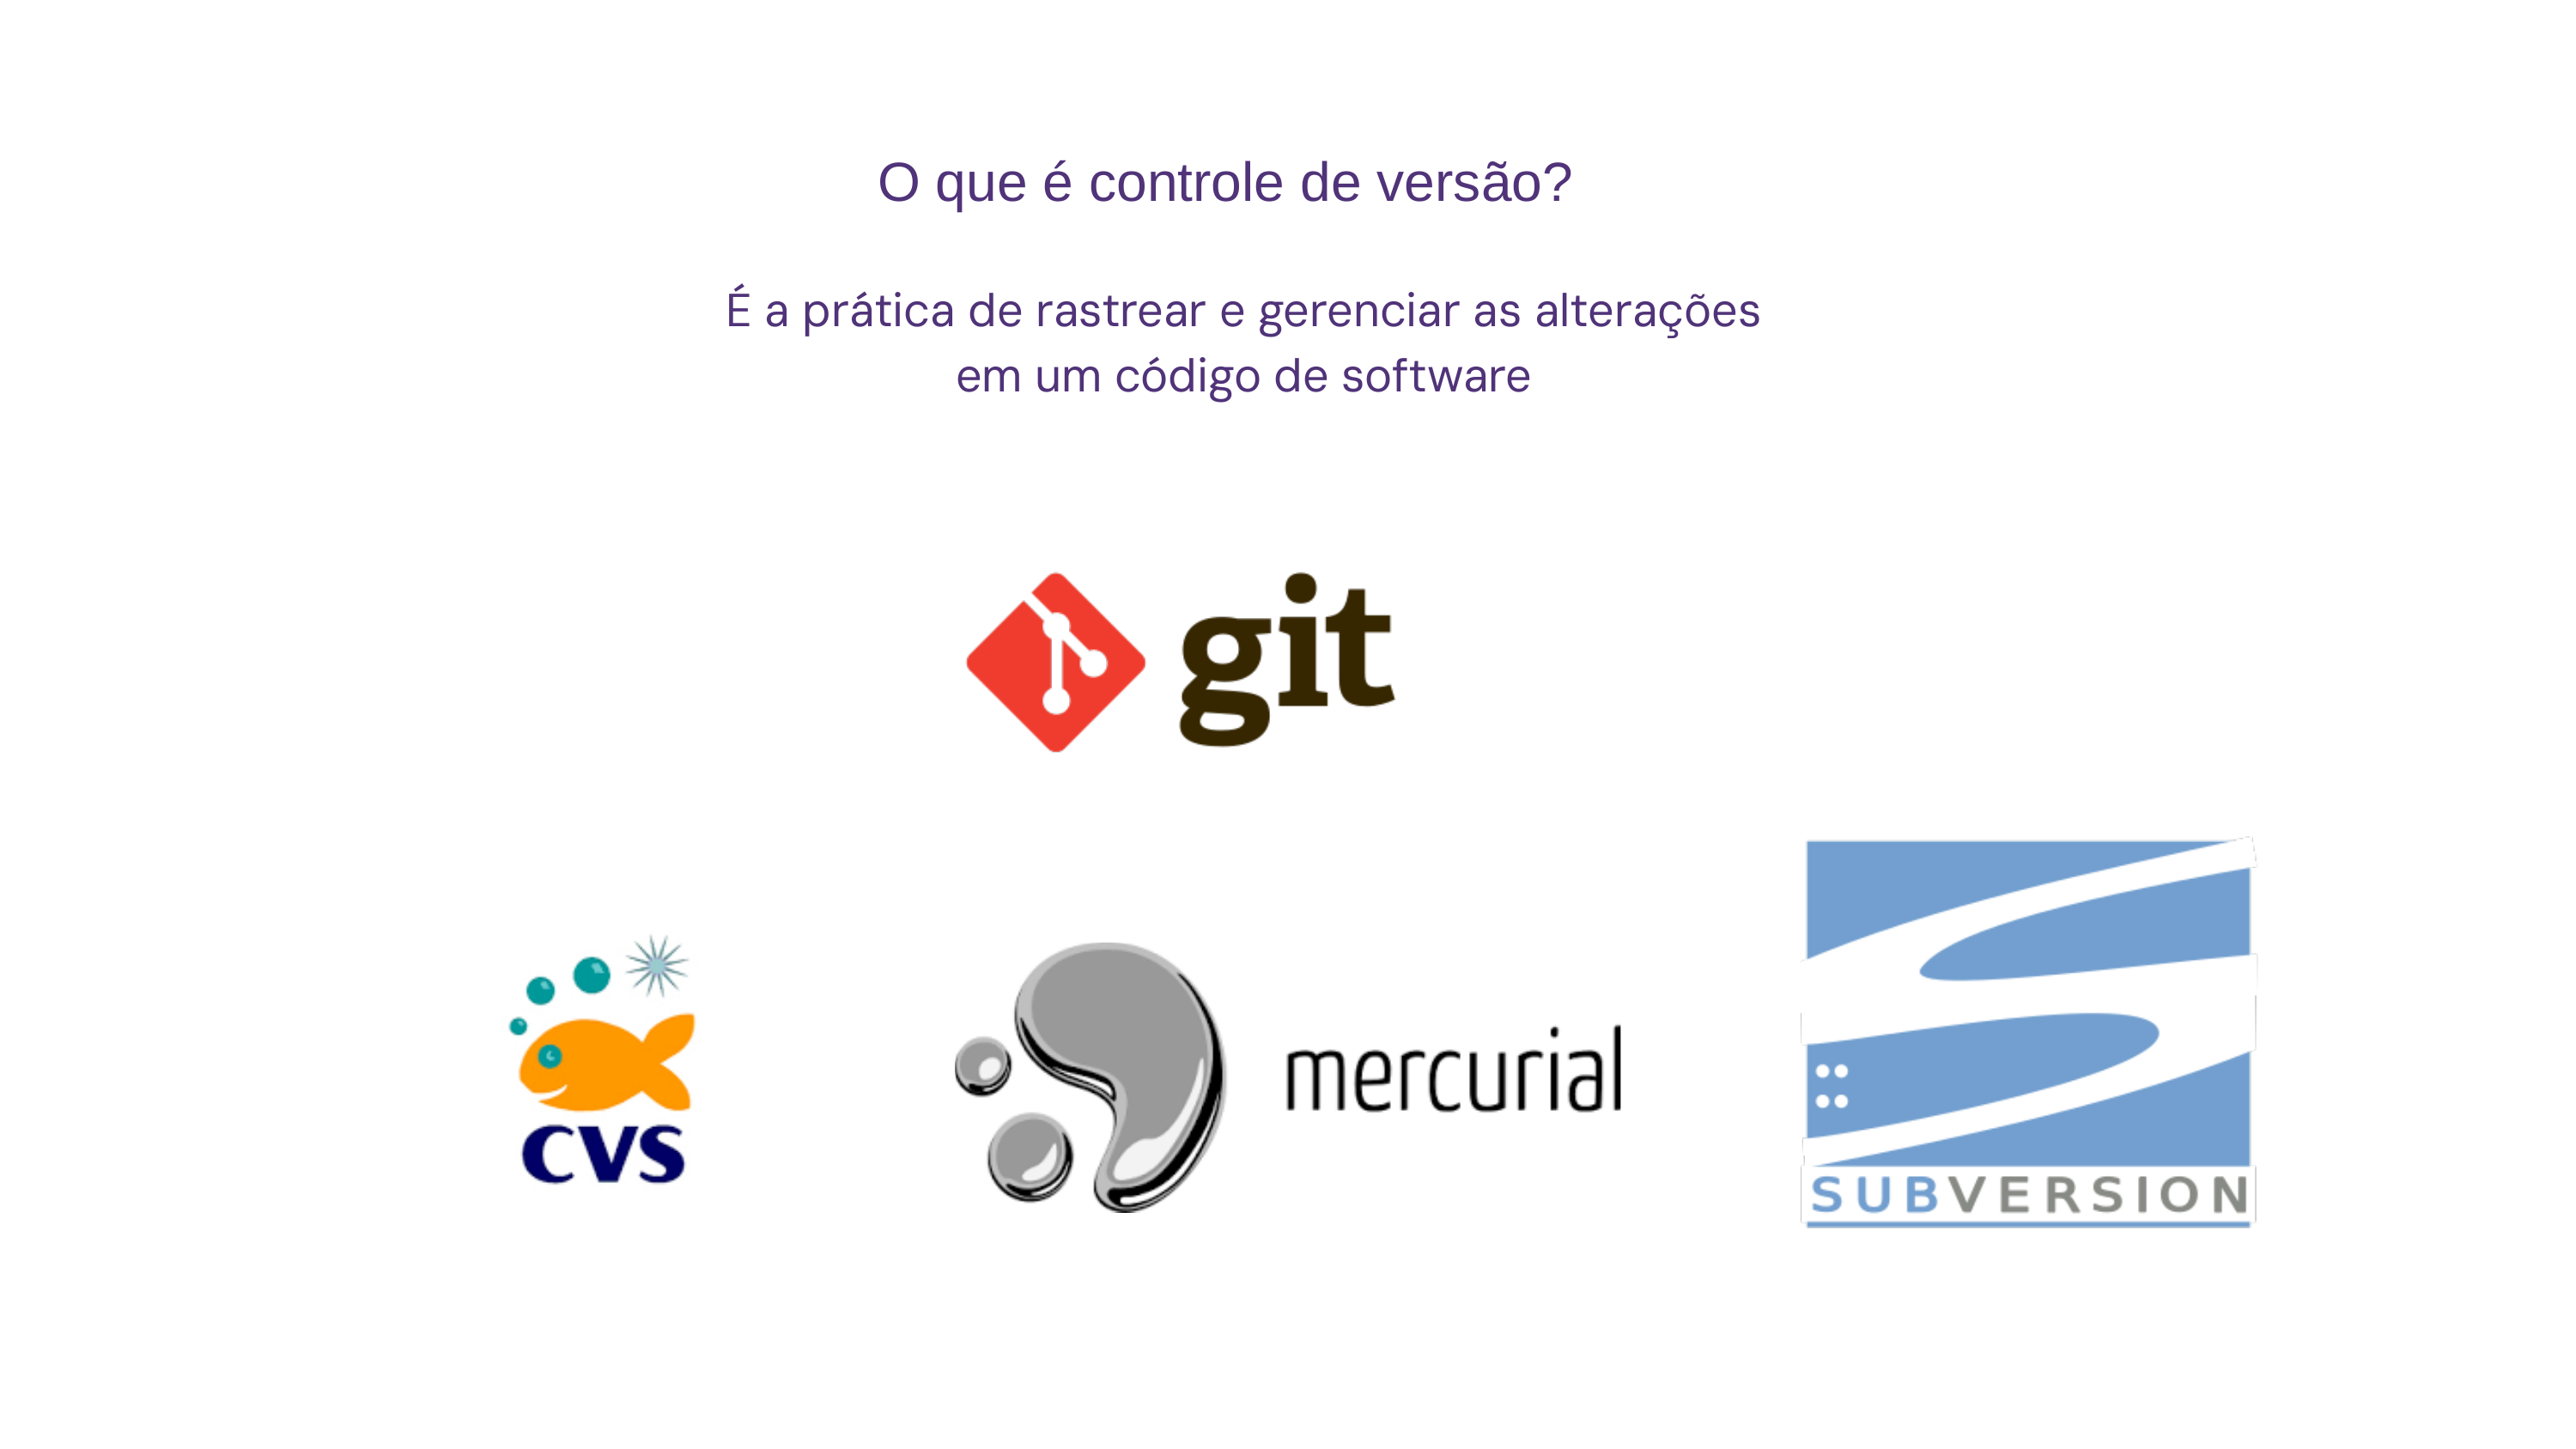

O que é controle de versão?
É a prática de rastrear e gerenciar as alterações em um código de software